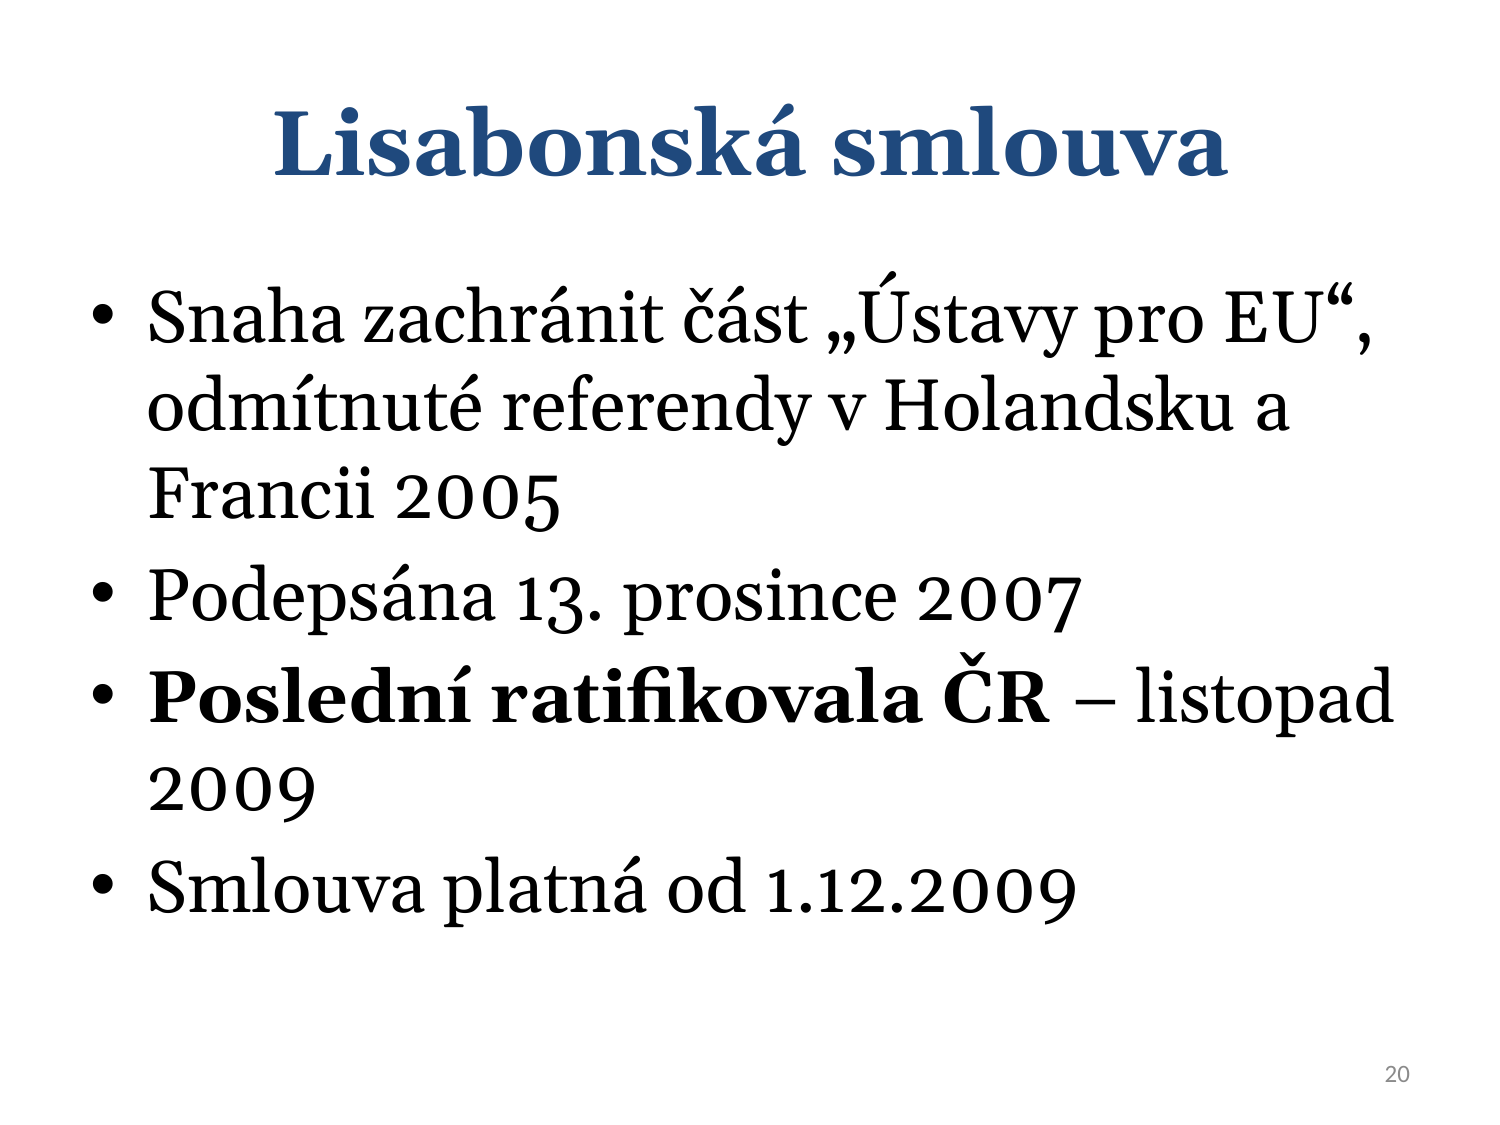

# Lisabonská smlouva
Snaha zachránit část „Ústavy pro EU“, odmítnuté referendy v Holandsku a Francii 2005
Podepsána 13. prosince 2007
Poslední ratifikovala ČR – listopad 2009
Smlouva platná od 1.12.2009

20